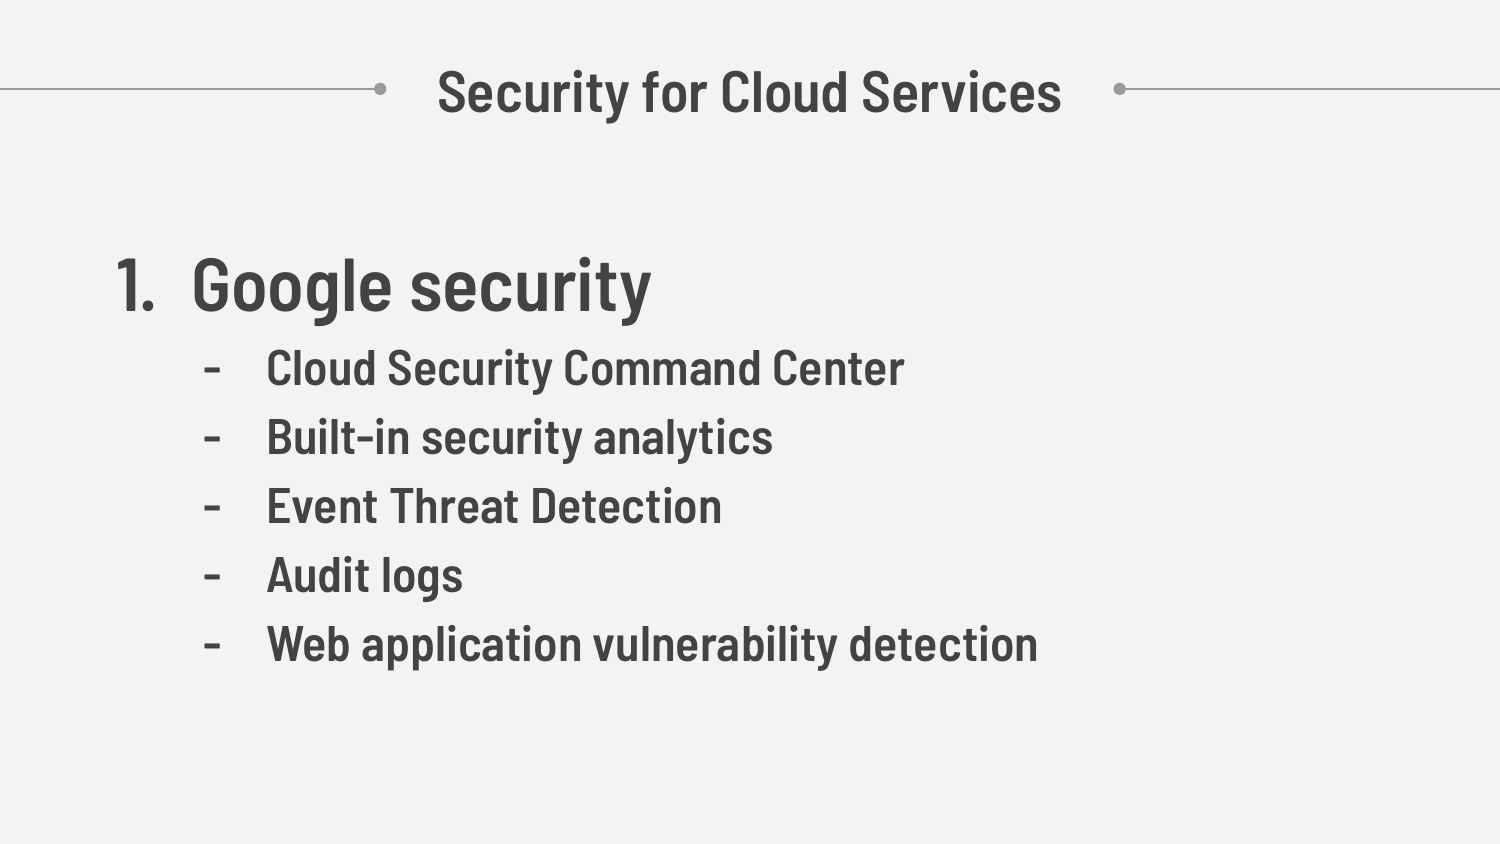

# Security for Cloud Services
Google security
Cloud Security Command Center
Built-in security analytics
Event Threat Detection
Audit logs
Web application vulnerability detection